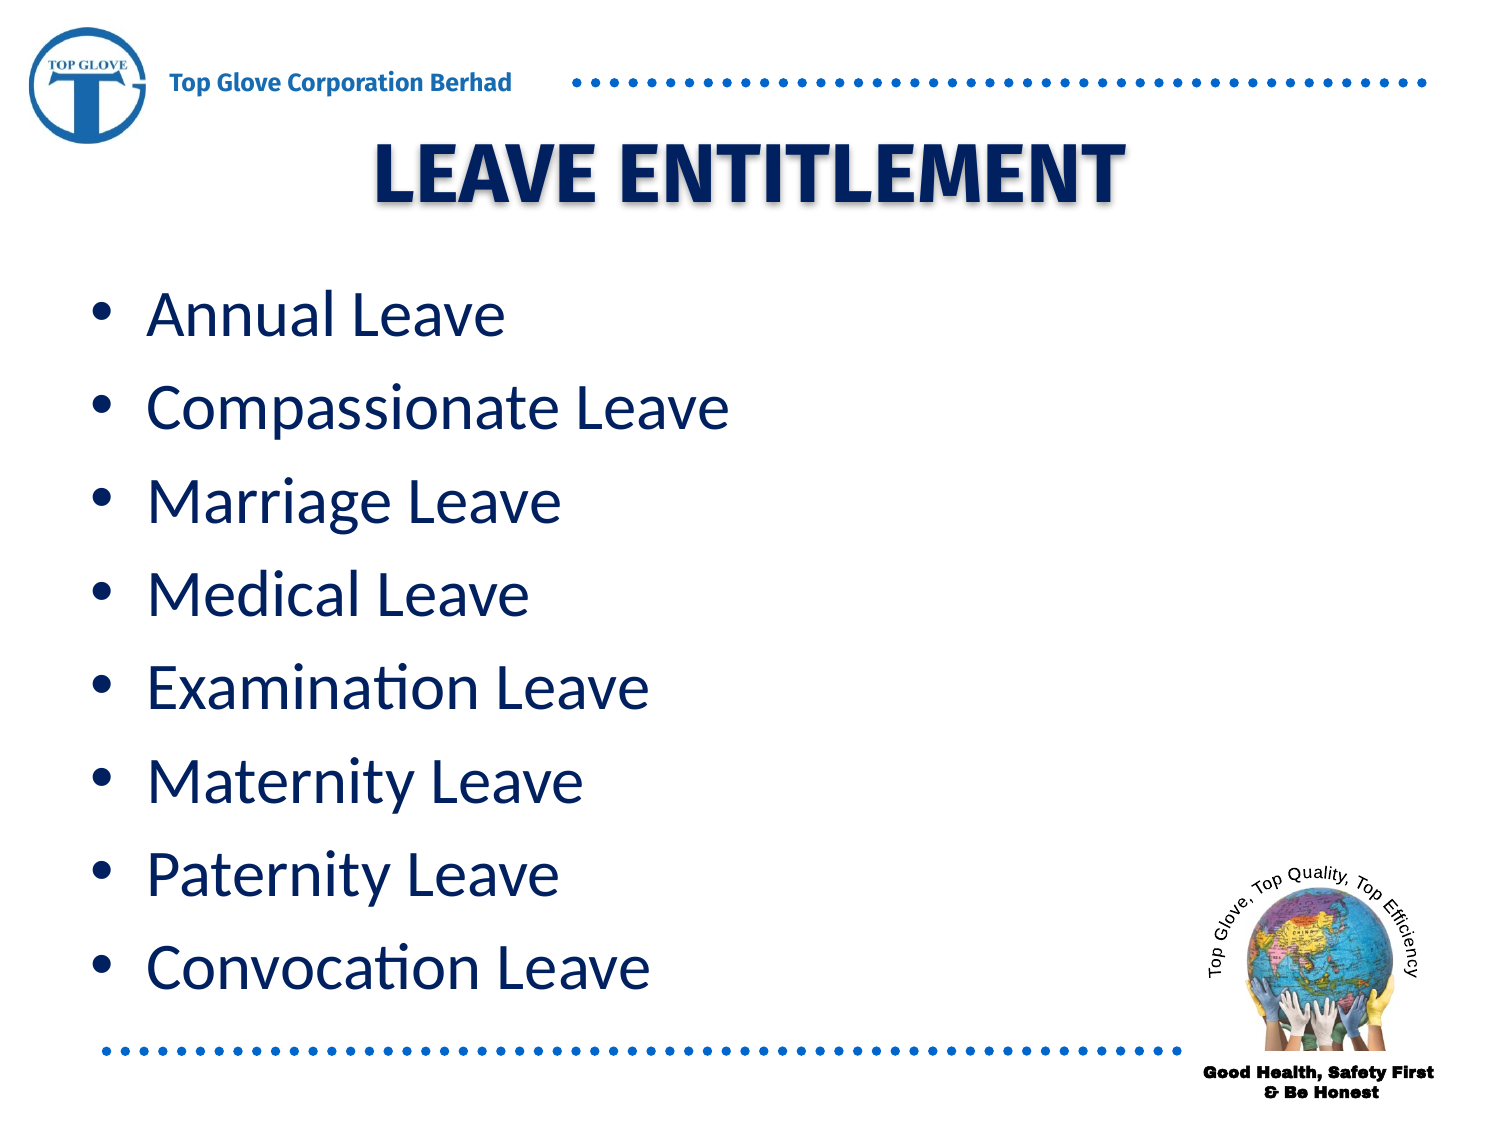

LEAVE ENTITLEMENT
Annual Leave
Compassionate Leave
Marriage Leave
Medical Leave
Examination Leave
Maternity Leave
Paternity Leave
Convocation Leave